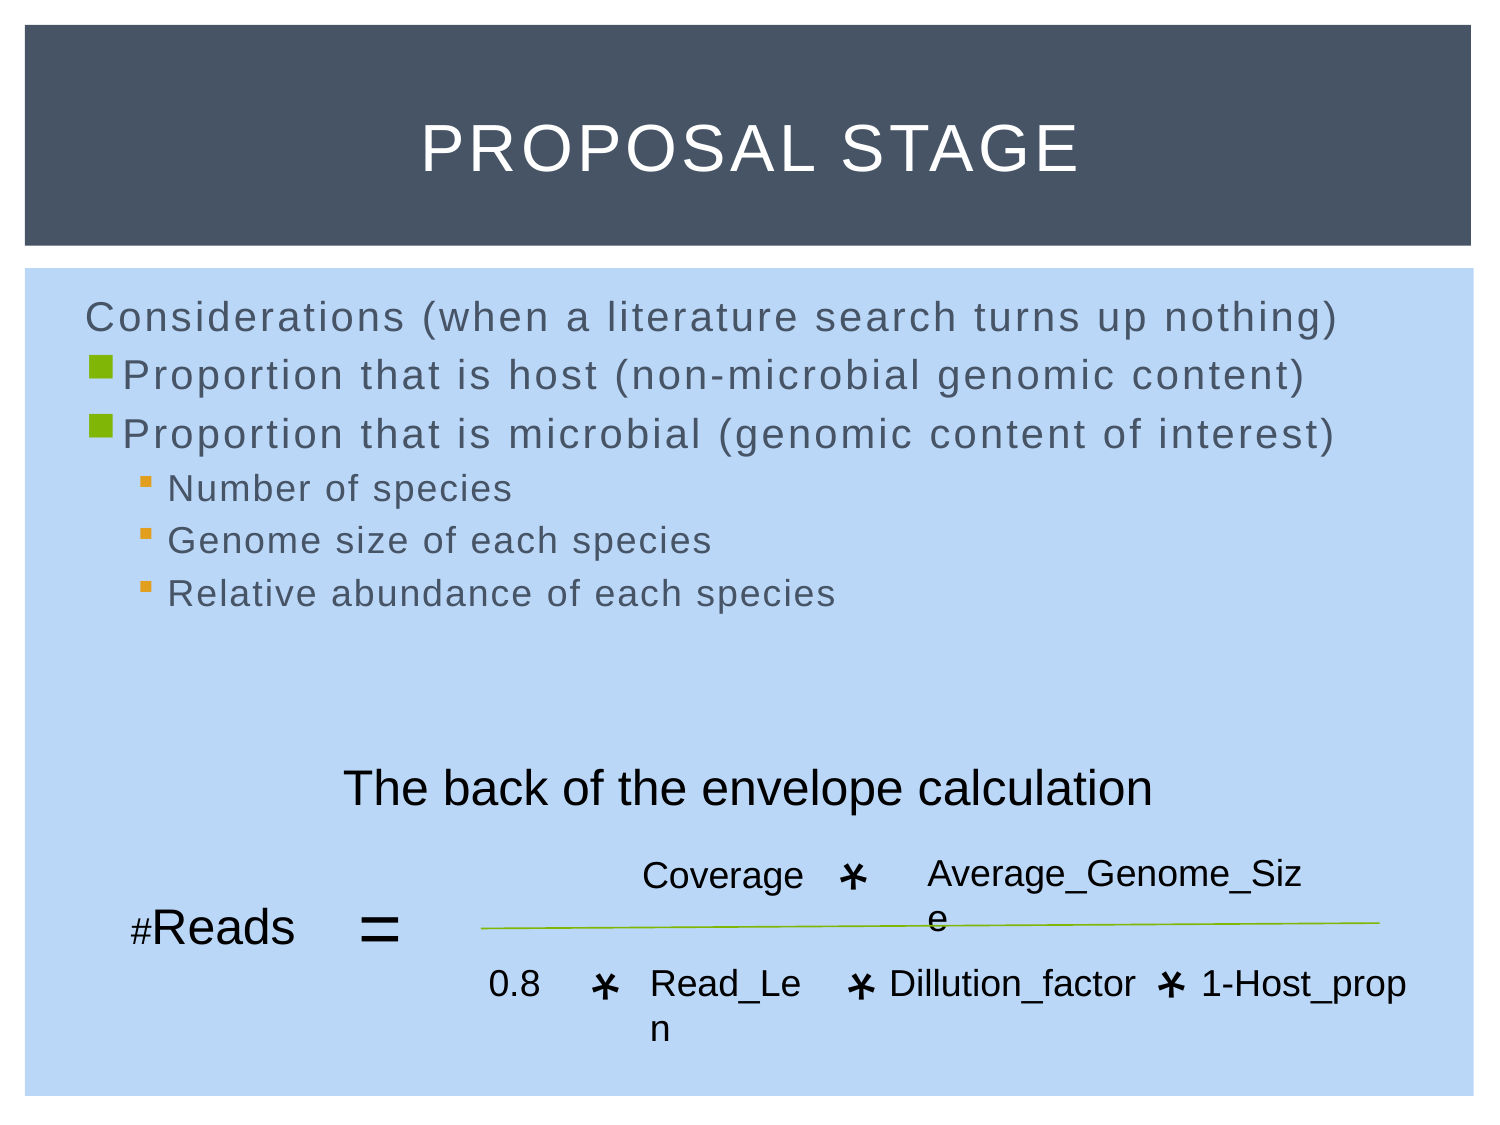

# Proposal Stage
Considerations (when a literature search turns up nothing)
Proportion that is host (non-microbial genomic content)
Proportion that is microbial (genomic content of interest)
Number of species
Genome size of each species
Relative abundance of each species

The back of the envelope calculation
*
Average_Genome_Size
Coverage
=
#Reads
*
*
*
0.8
Read_Len
1-Host_prop
Dillution_factor